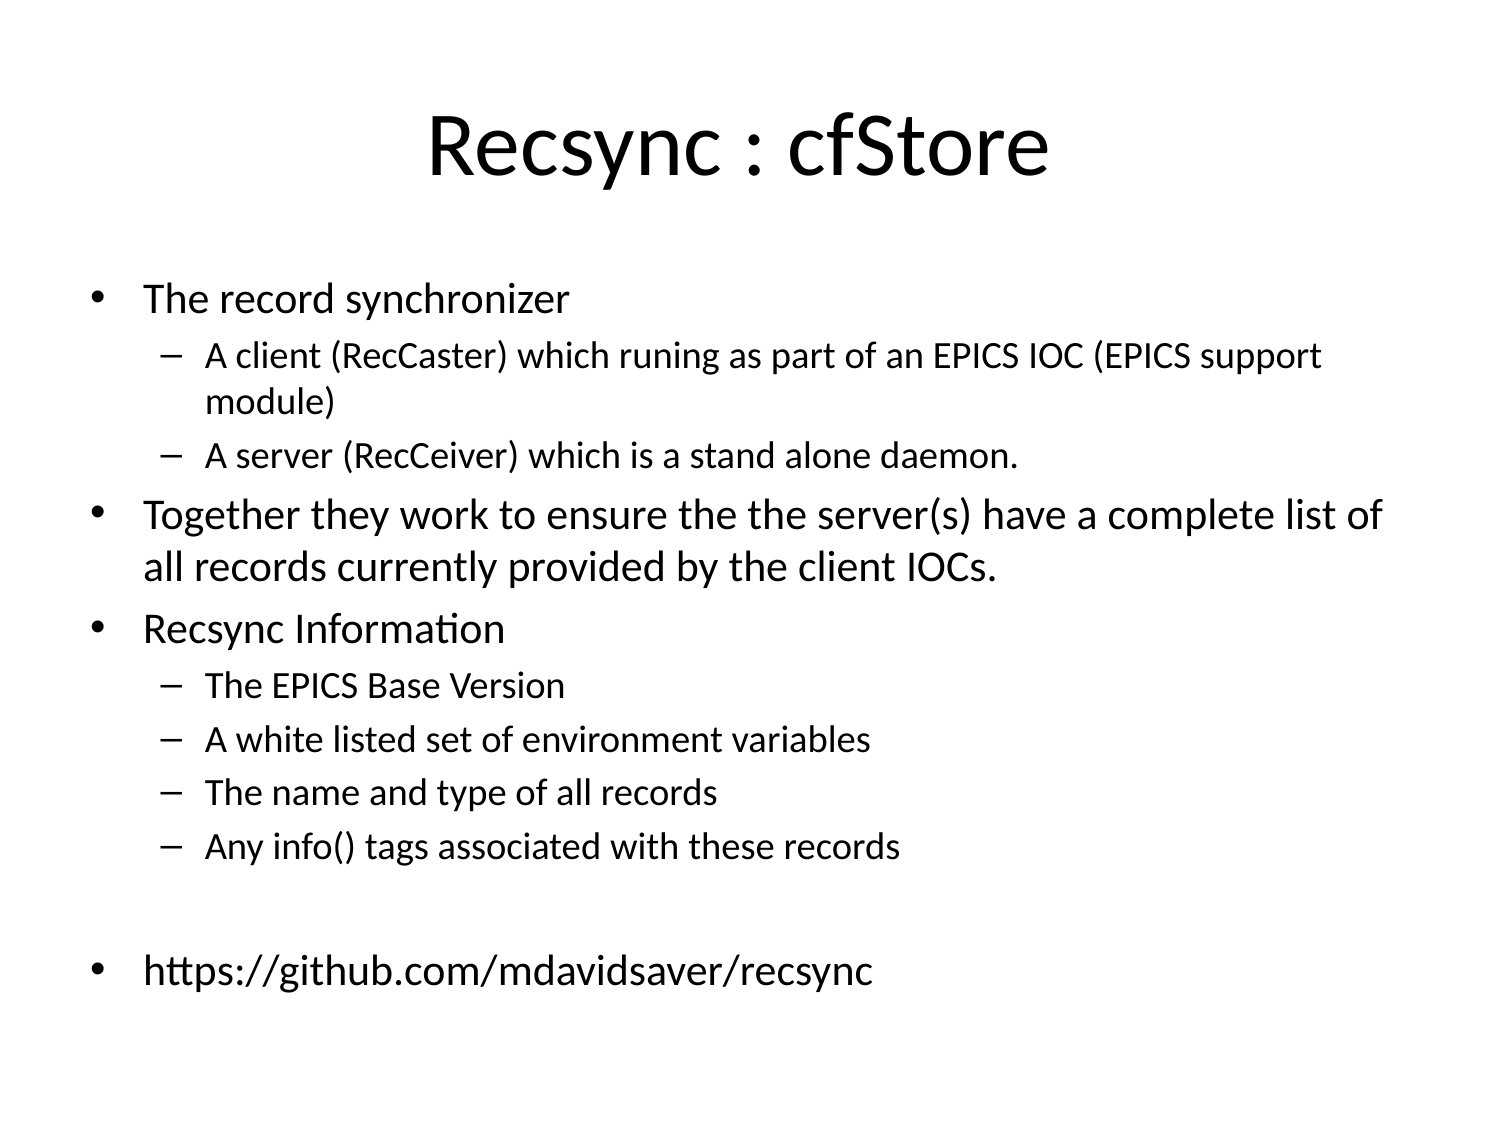

# Recsync : cfStore
The record synchronizer
A client (RecCaster) which runing as part of an EPICS IOC (EPICS support module)
A server (RecCeiver) which is a stand alone daemon.
Together they work to ensure the the server(s) have a complete list of all records currently provided by the client IOCs.
Recsync Information
The EPICS Base Version
A white listed set of environment variables
The name and type of all records
Any info() tags associated with these records

https://github.com/mdavidsaver/recsync